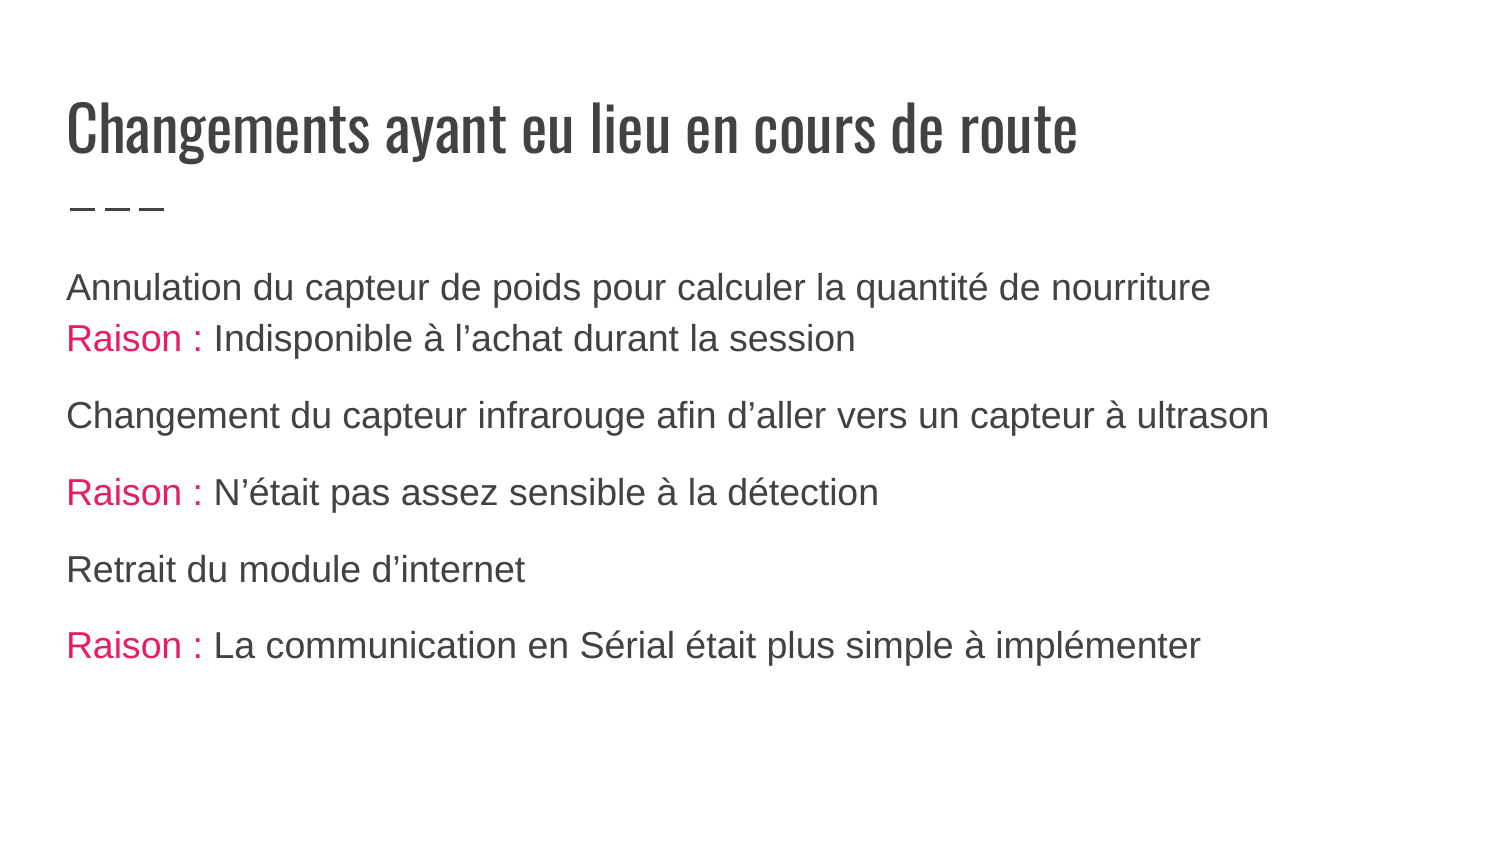

# Changements ayant eu lieu en cours de route
Annulation du capteur de poids pour calculer la quantité de nourriture
Raison : Indisponible à l’achat durant la session
Changement du capteur infrarouge afin d’aller vers un capteur à ultrason
Raison : N’était pas assez sensible à la détection
Retrait du module d’internet
Raison : La communication en Sérial était plus simple à implémenter